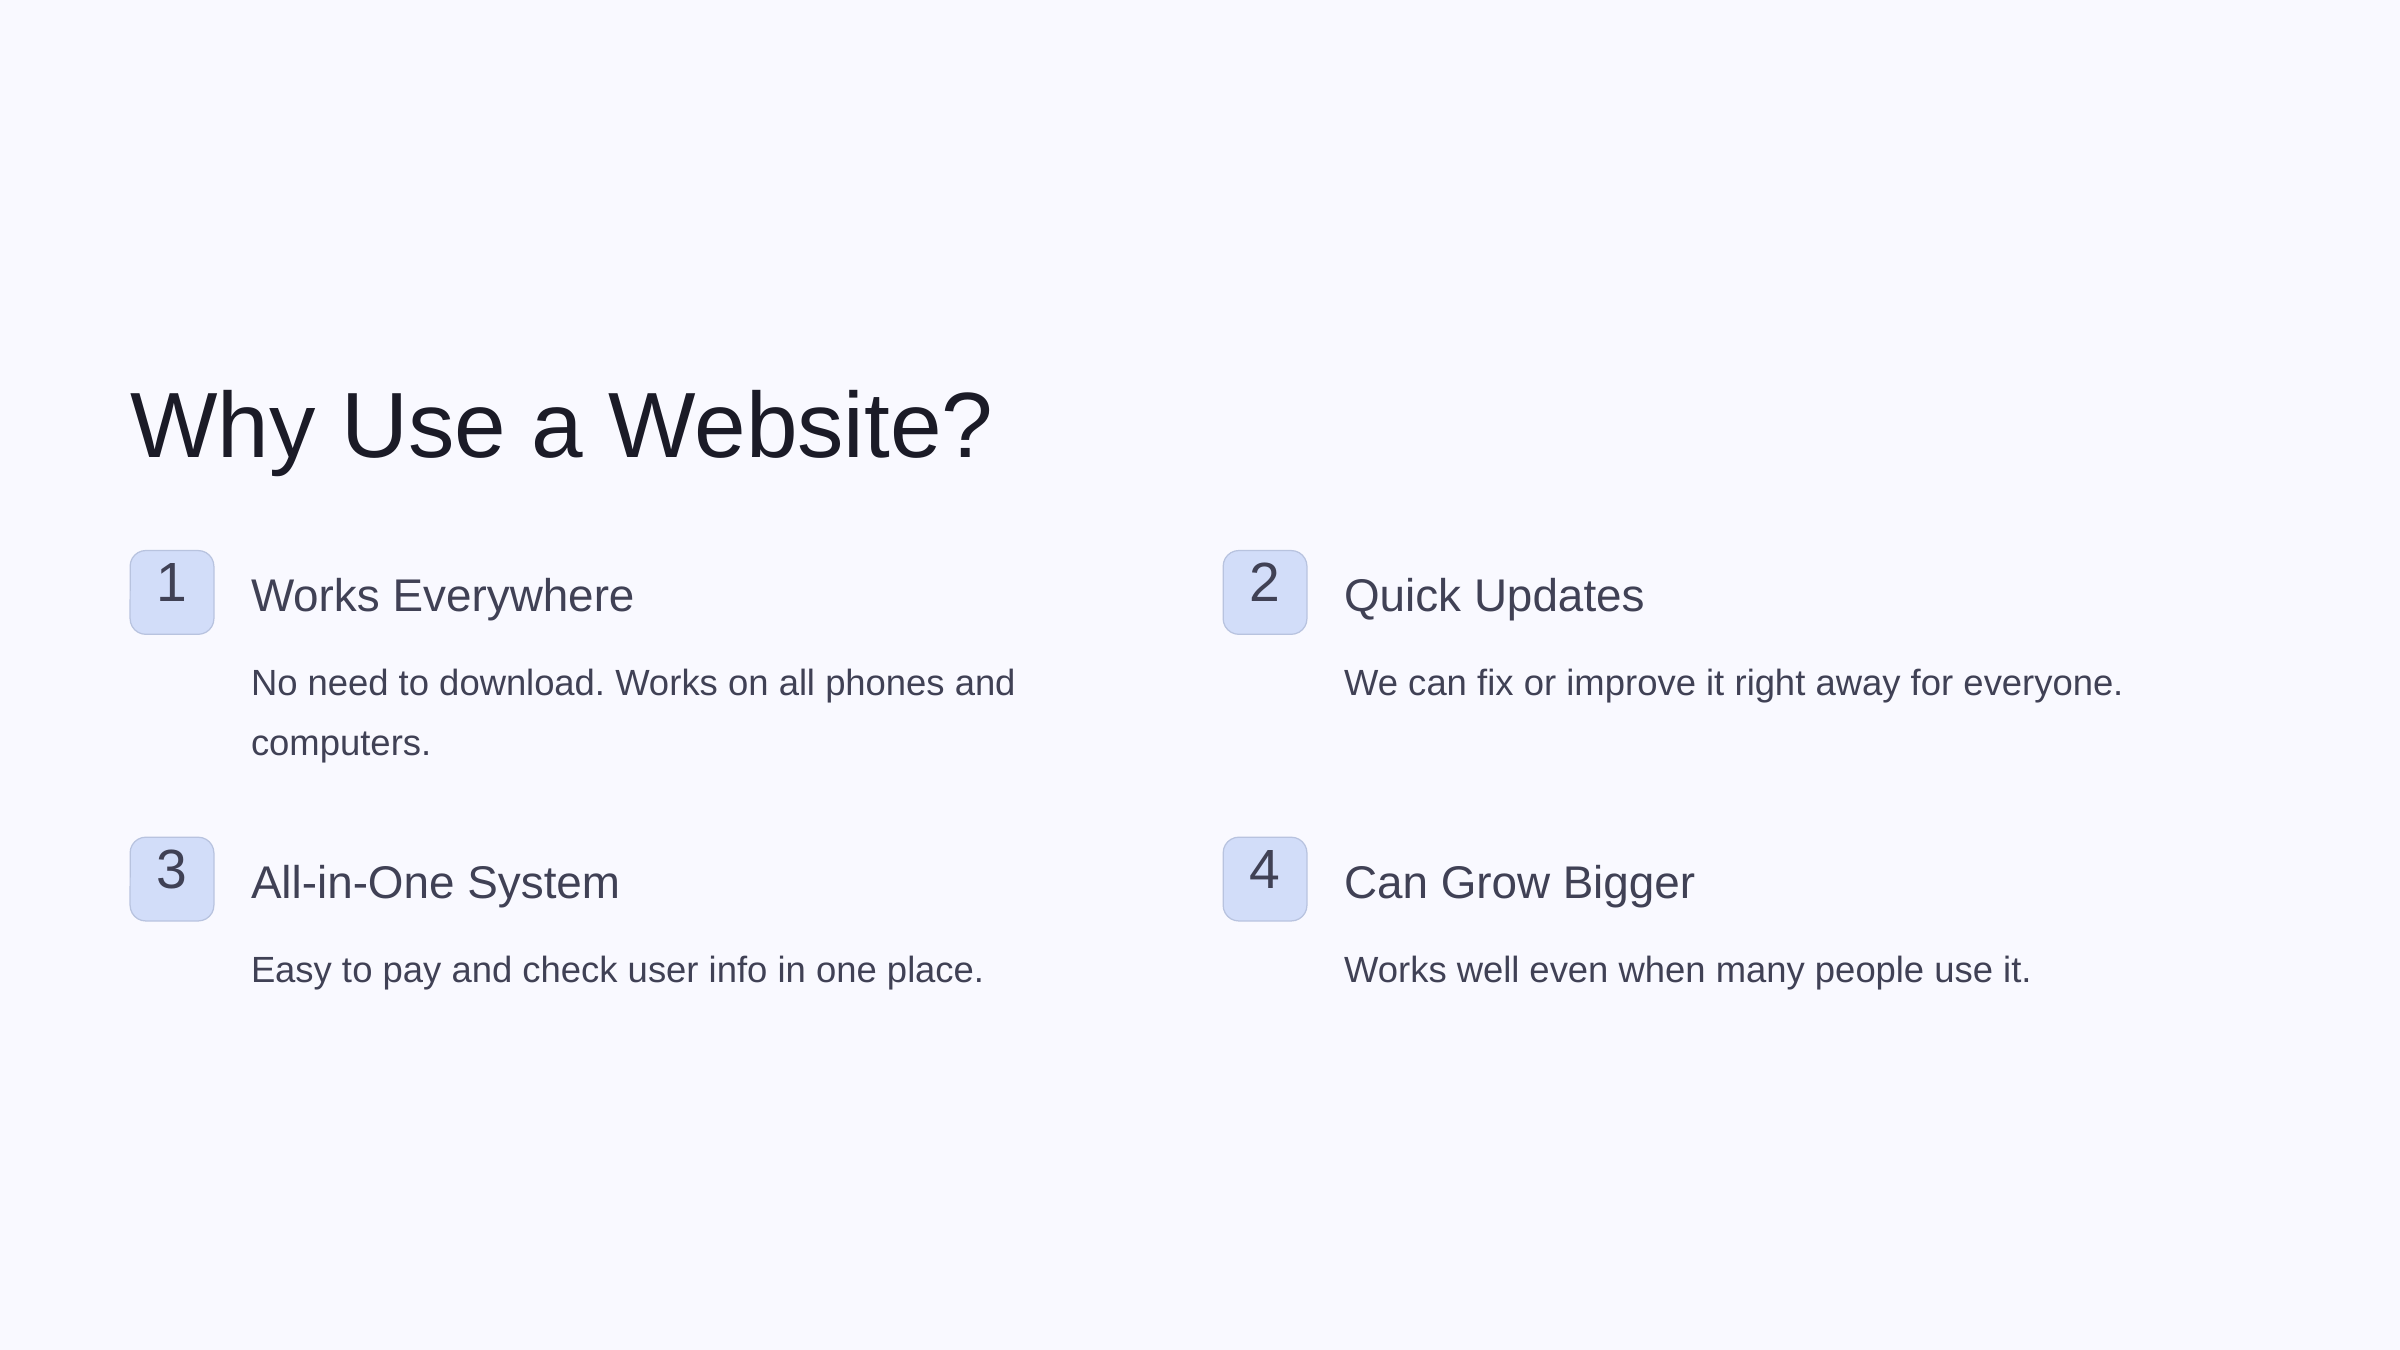

Why Use a Website?

1
2
Works Everywhere
Quick Updates
No need to download. Works on all phones and computers.
We can fix or improve it right away for everyone.

3
4
All-in-One System
Can Grow Bigger
Easy to pay and check user info in one place.
Works well even when many people use it.